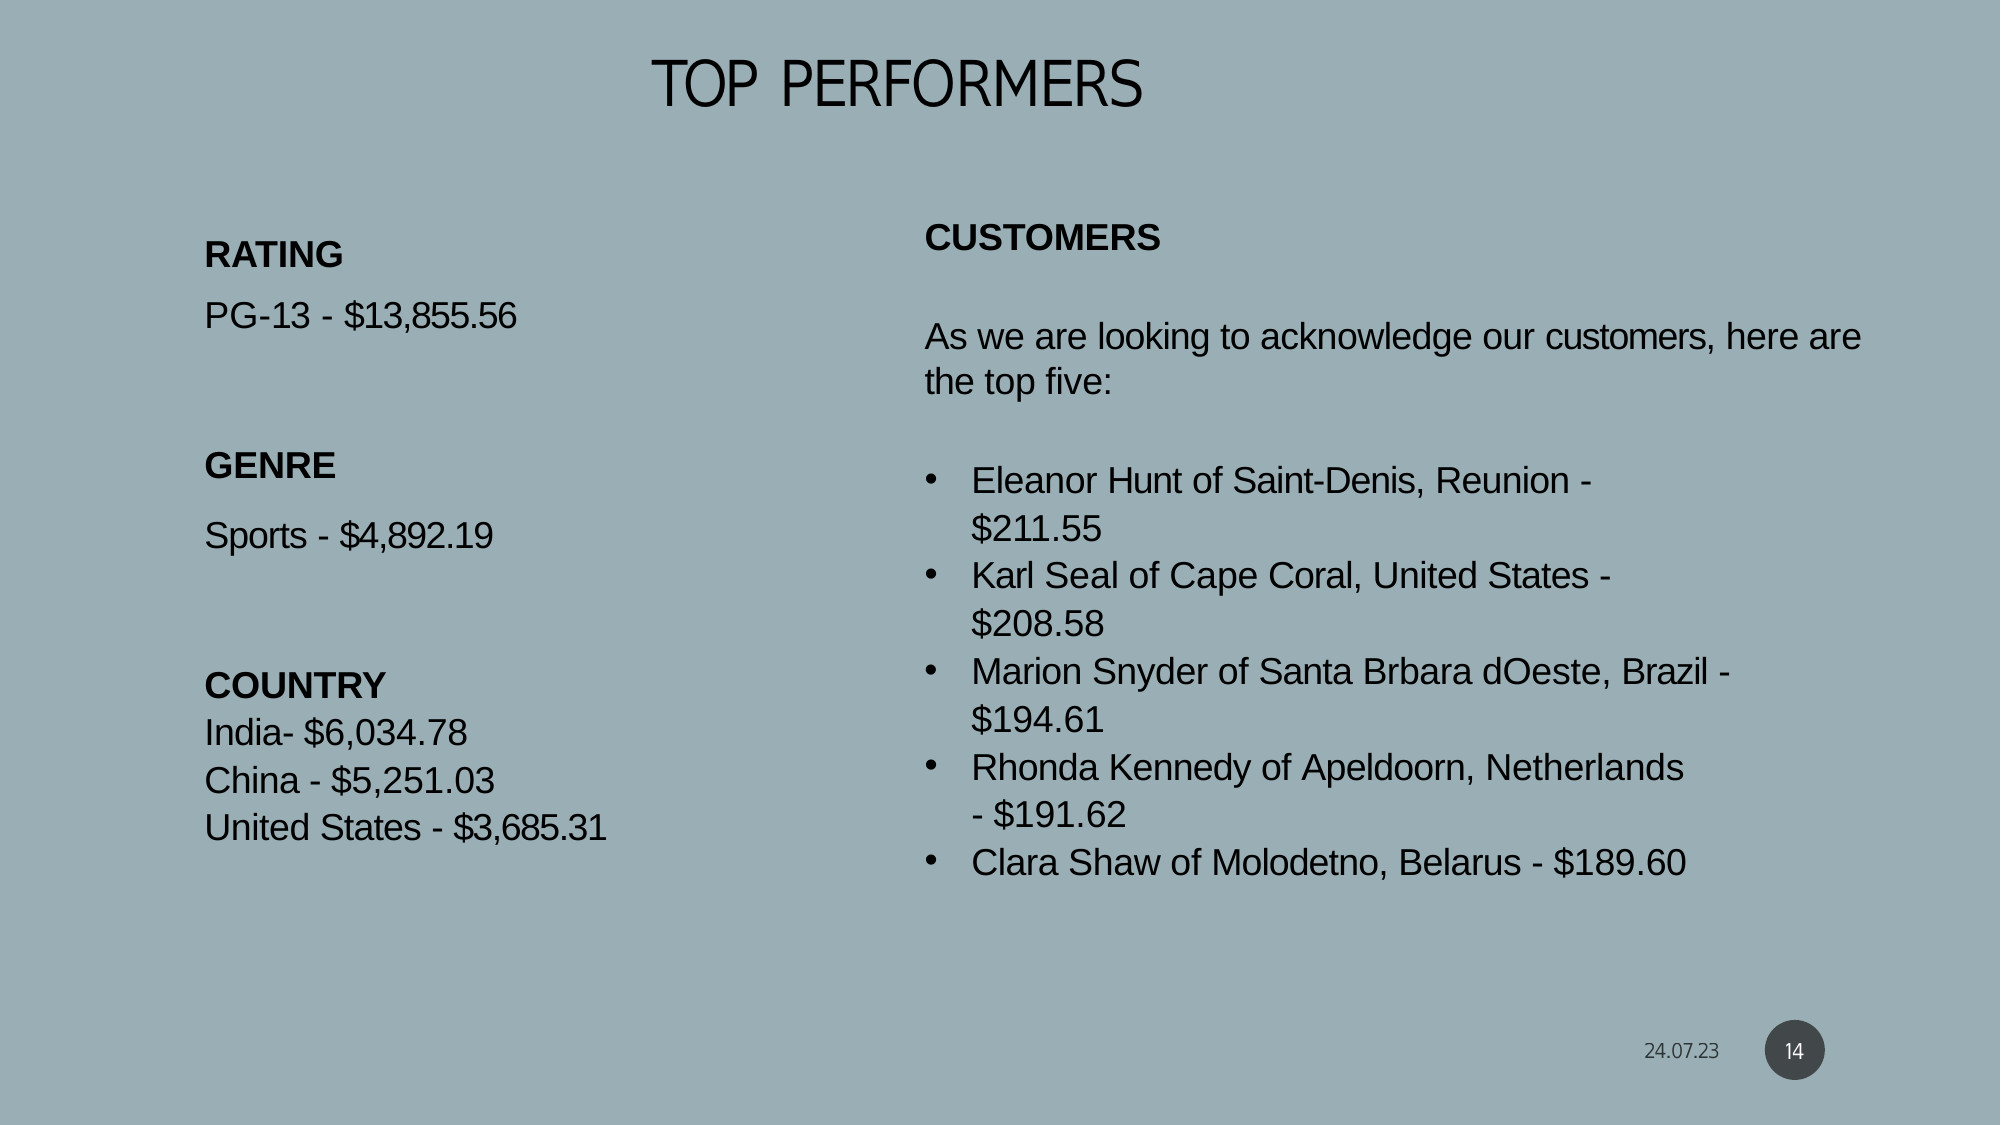

TOP PERFORMERS
CUSTOMERS

As we are looking to acknowledge our customers, here are the top five:

Eleanor Hunt of Saint-Denis, Reunion -
$211.55
Karl Seal of Cape Coral, United States -
$208.58
Marion Snyder of Santa Brbara dOeste, Brazil - $194.61
Rhonda Kennedy of Apeldoorn, Netherlands
- $191.62
Clara Shaw of Molodetno, Belarus - $189.60

RATING
PG-13 - $13,855.56

GENRE
Sports - $4,892.19

COUNTRY
India- $6,034.78
China - $5,251.03
United States - $3,685.31

14
24.07.23